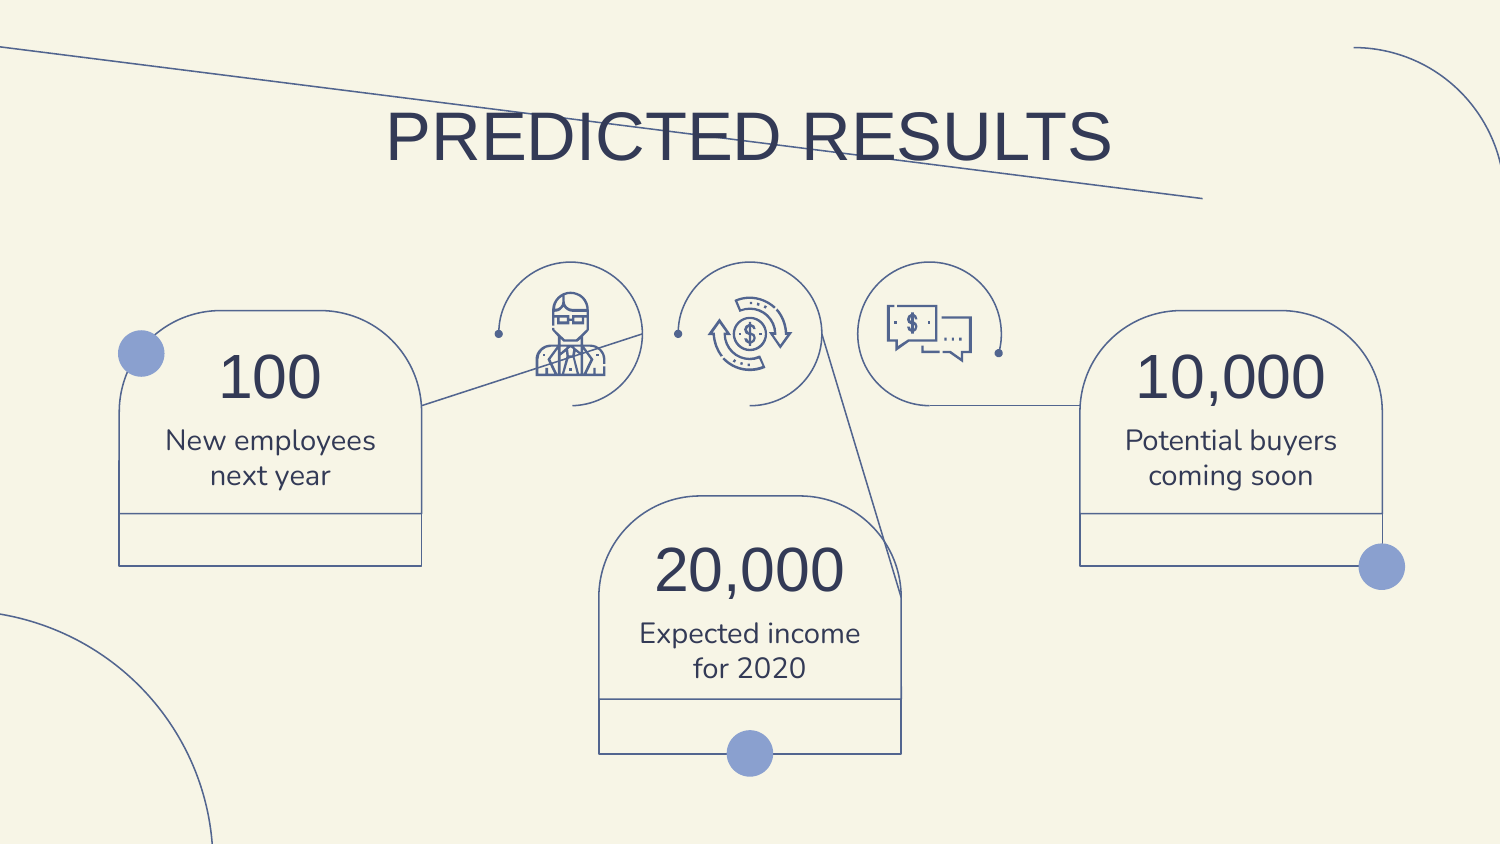

# PREDICTED RESULTS

100
10,000
New employees next year
Potential buyers coming soon

20,000

Expected income for 2020